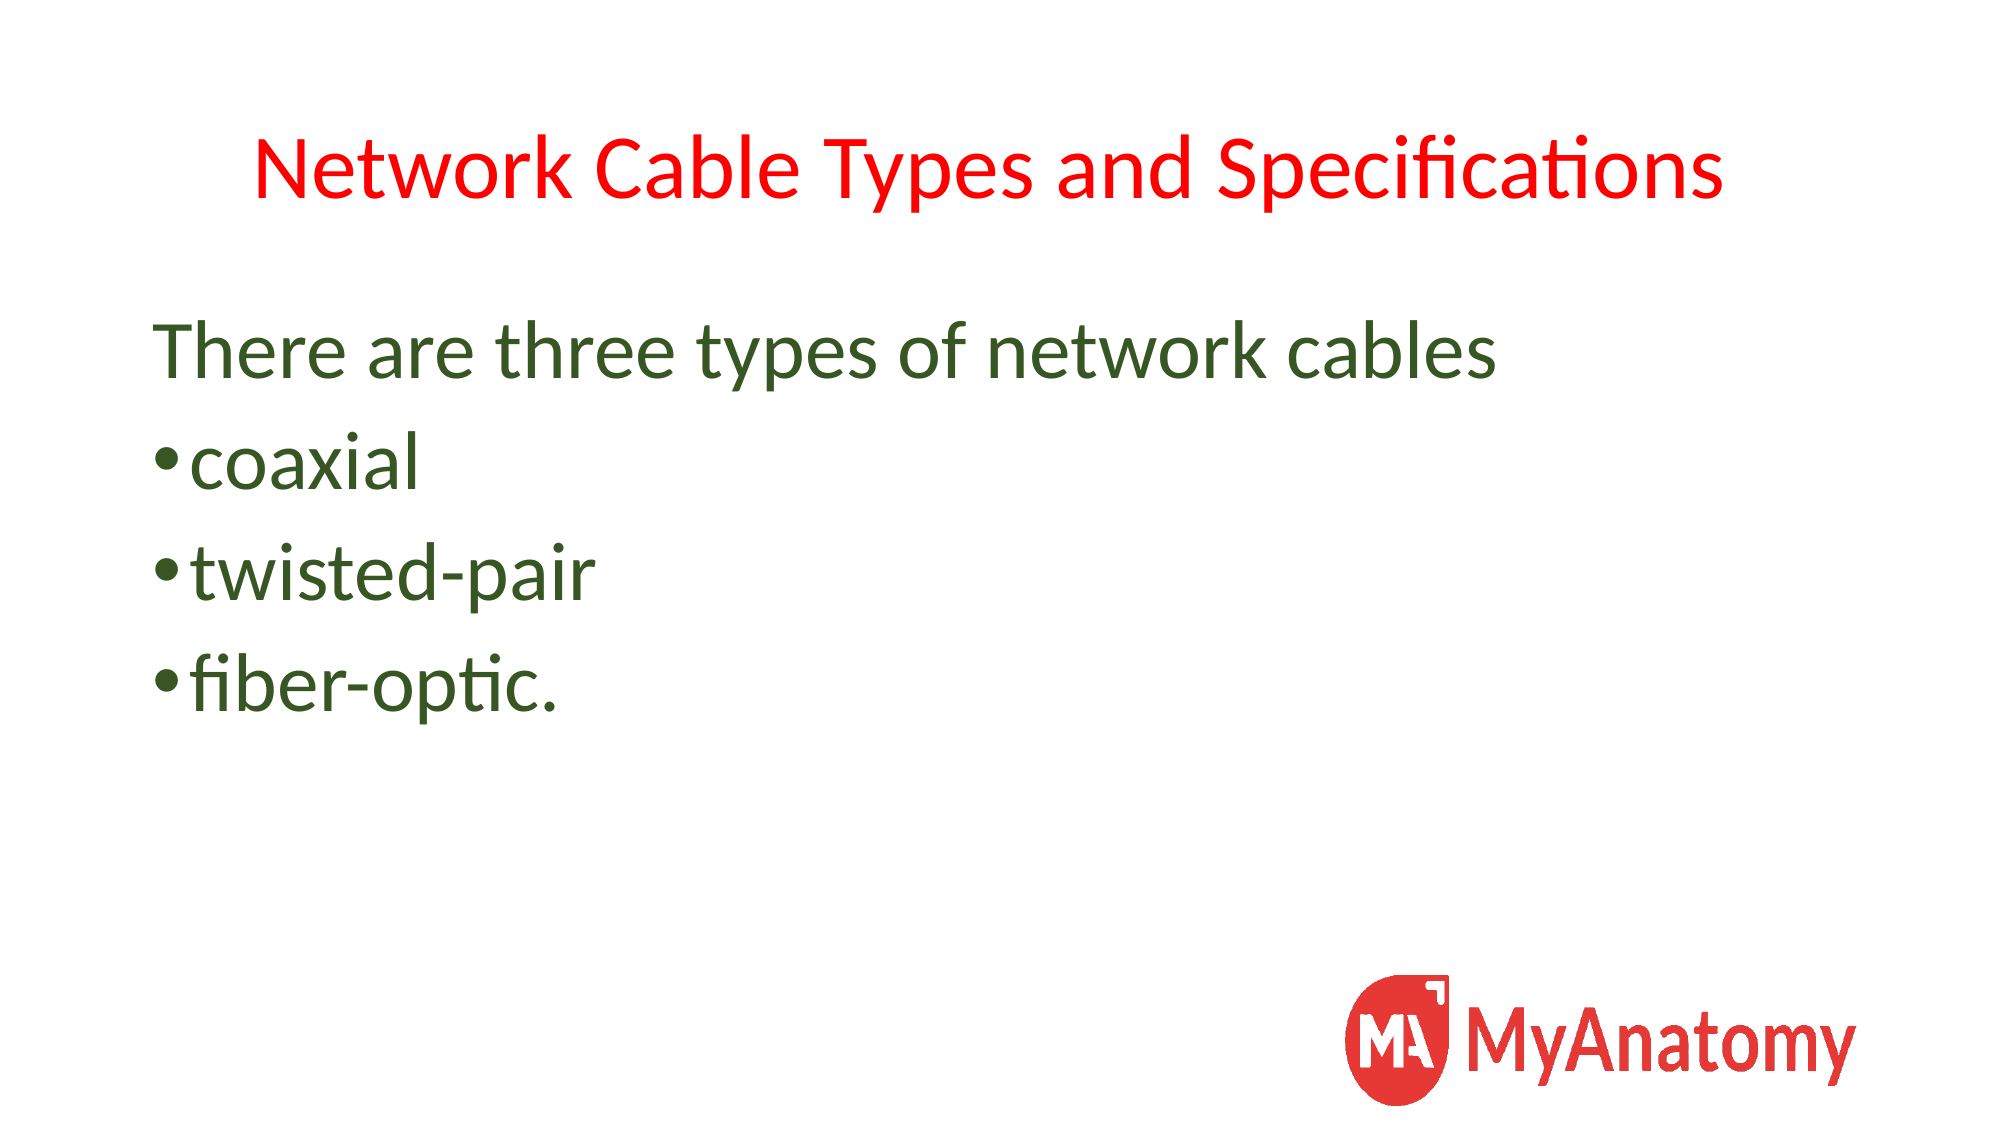

# Network Cable Types and Specifications
There are three types of network cables
coaxial
twisted-pair
fiber-optic.